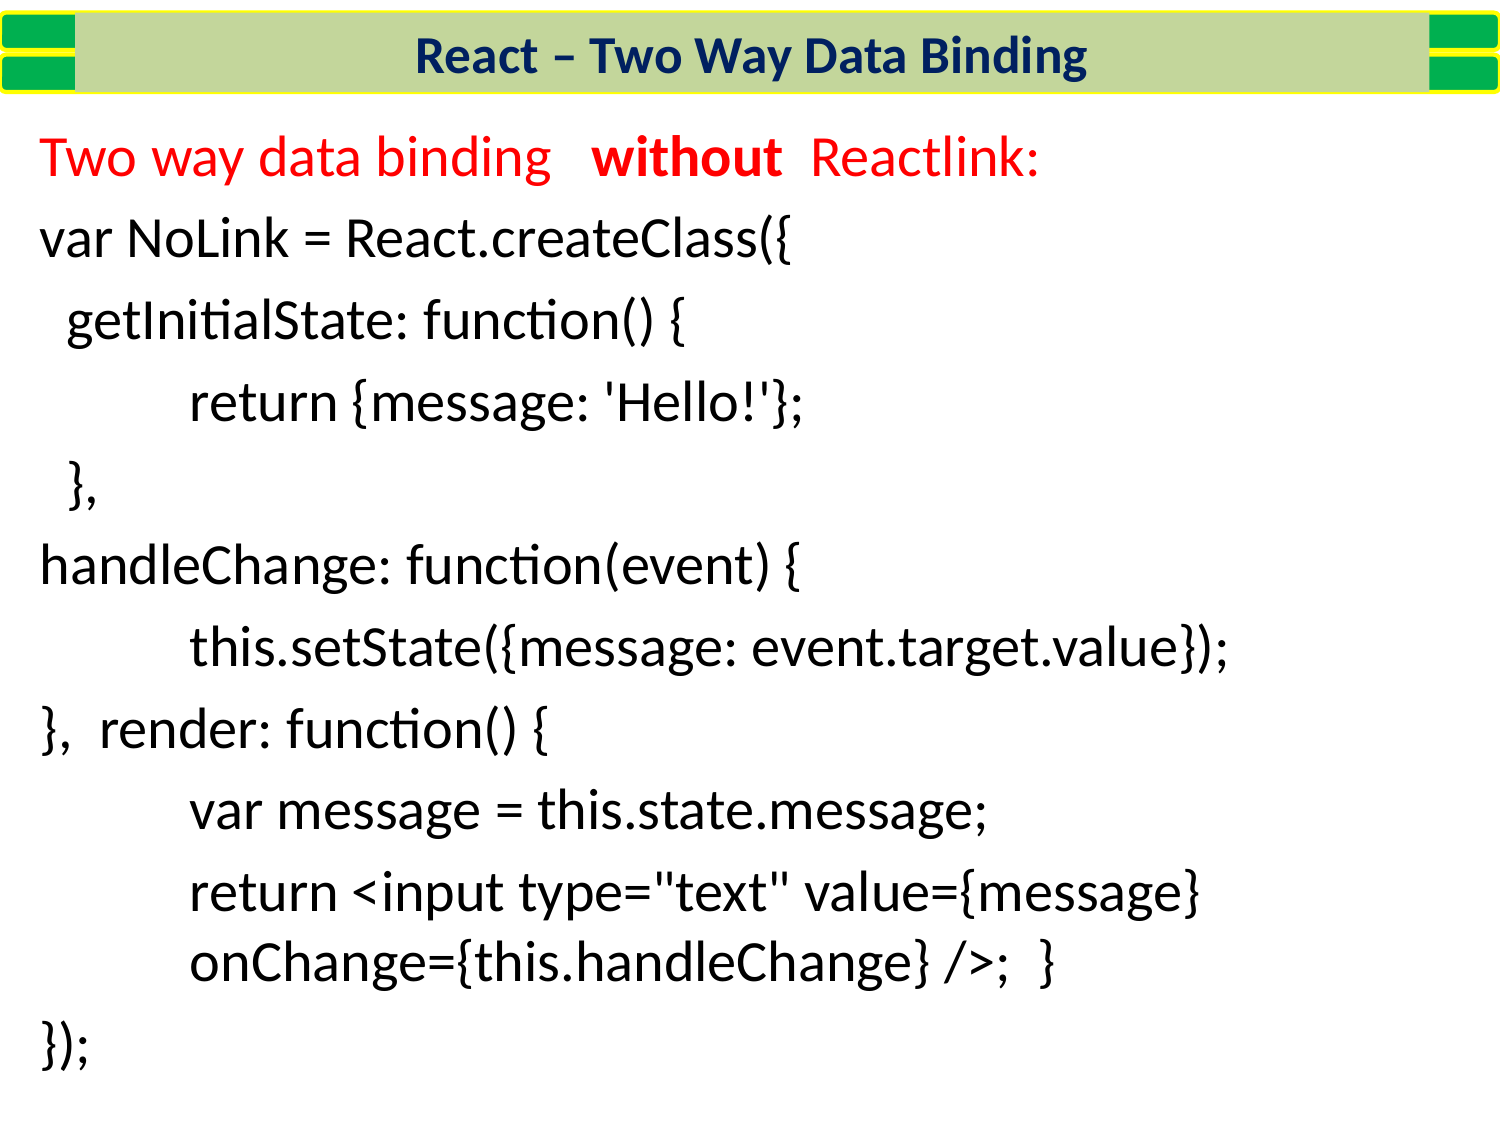

React – Two Way Data Binding

Two way data binding   without  Reactlink:
var NoLink = React.createClass({
  getInitialState: function() {
  	return {message: 'Hello!'};
  },
handleChange: function(event) {
	this.setState({message: event.target.value});
},  render: function() {
   	var message = this.state.message;
  	return <input type="text" value={message} 			onChange={this.handleChange} />;  }
});